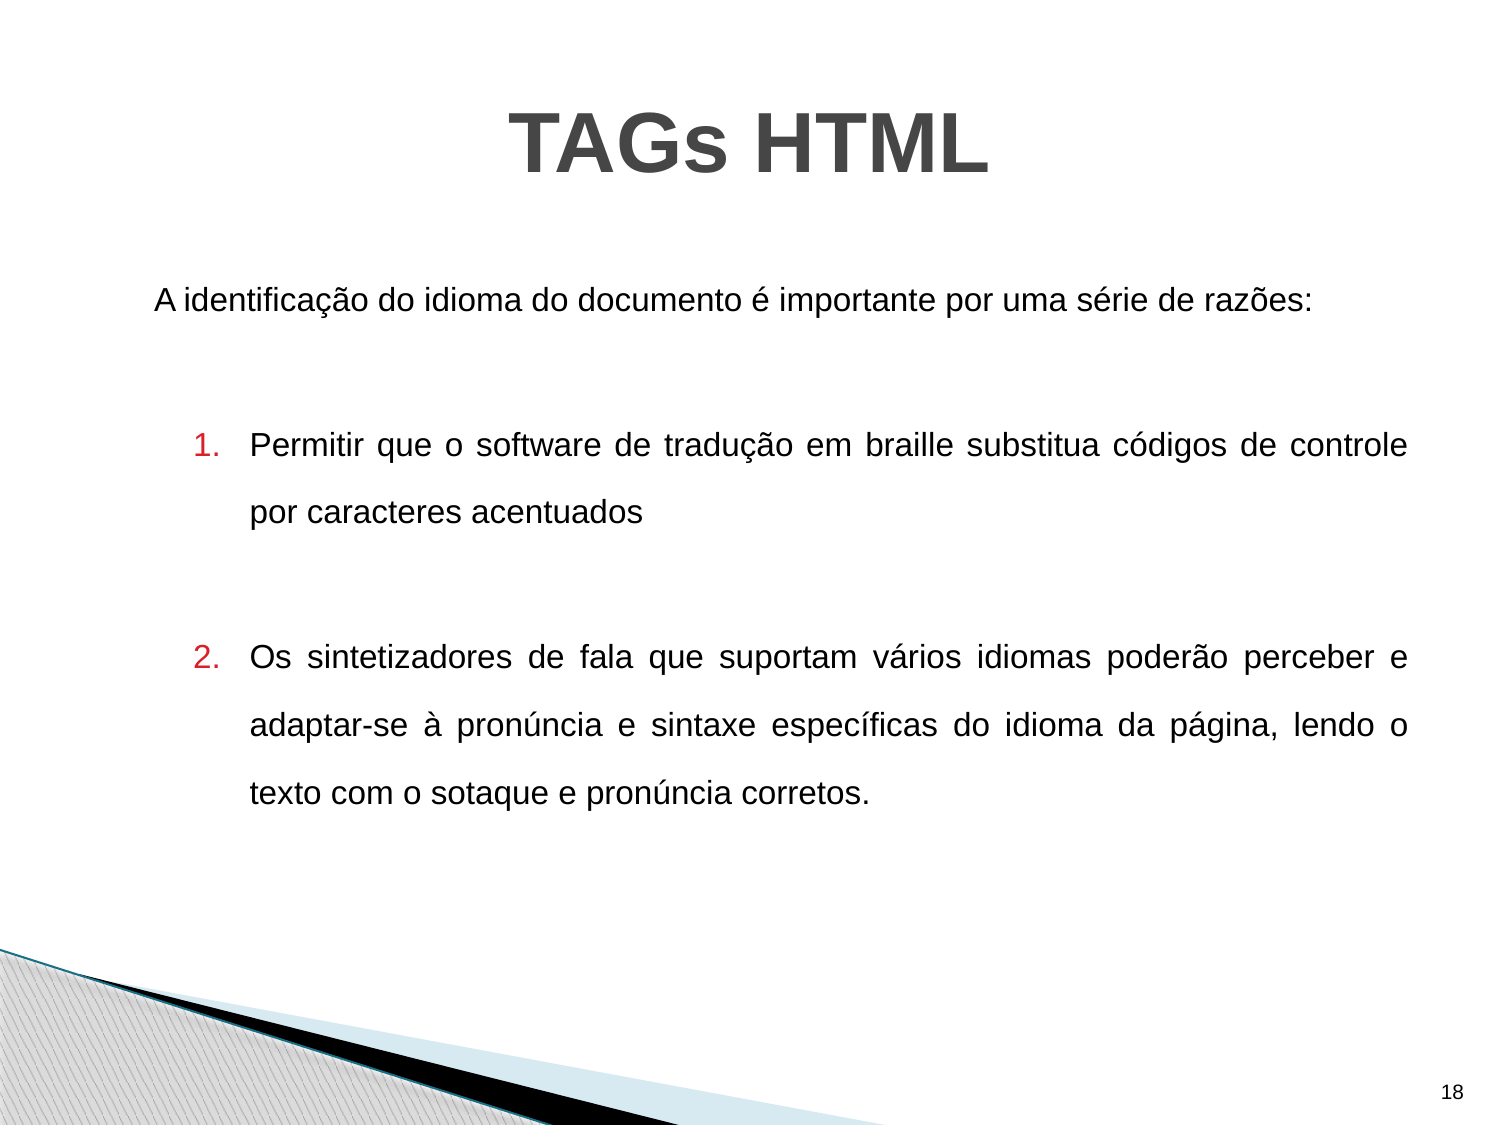

# TAGs HTML
A identificação do idioma do documento é importante por uma série de razões:

Permitir que o software de tradução em braille substitua códigos de controle por caracteres acentuados

Os sintetizadores de fala que suportam vários idiomas poderão perceber e adaptar-se à pronúncia e sintaxe específicas do idioma da página, lendo o texto com o sotaque e pronúncia corretos.

18